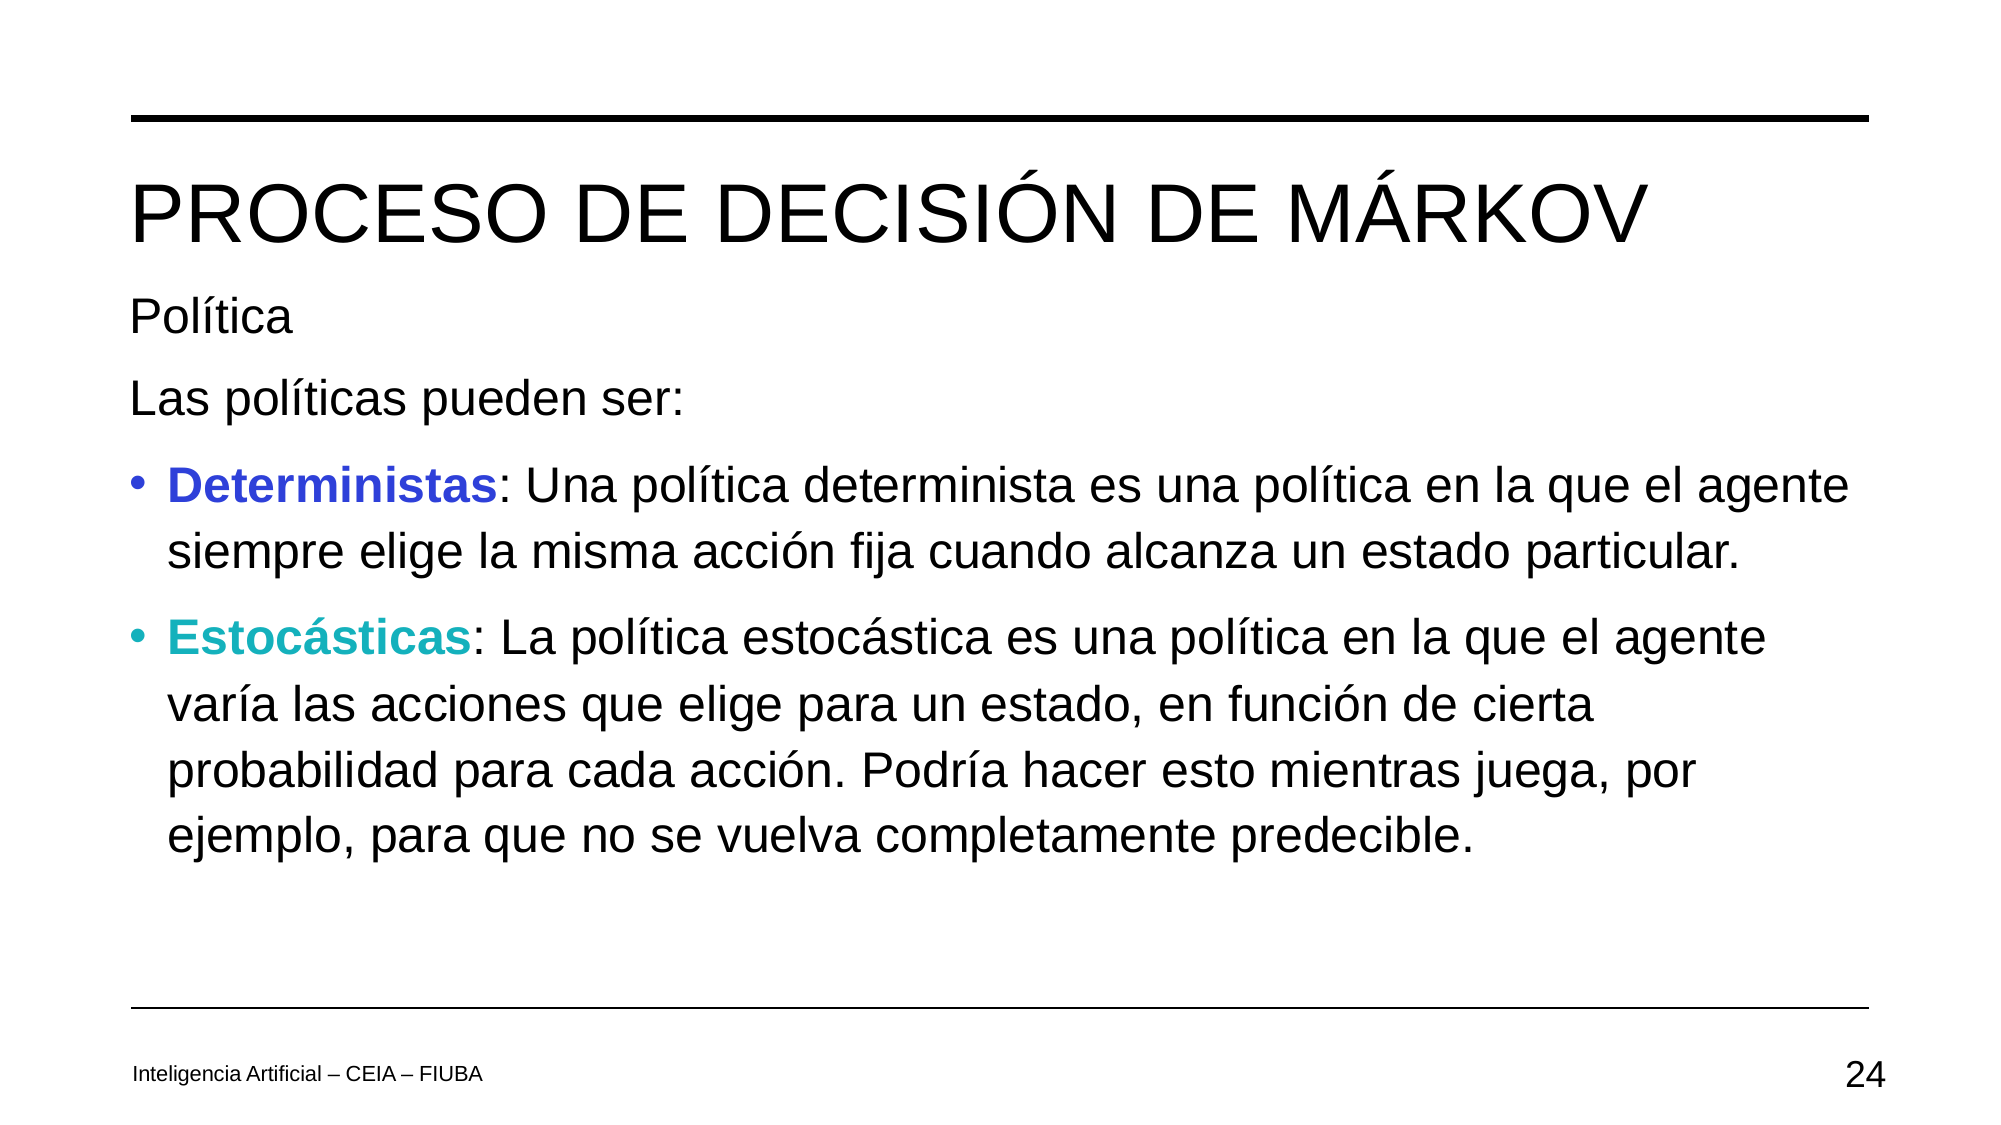

# Proceso de decisión de Márkov
Política
Las políticas pueden ser:
Deterministas: Una política determinista es una política en la que el agente siempre elige la misma acción fija cuando alcanza un estado particular.
Estocásticas: La política estocástica es una política en la que el agente varía las acciones que elige para un estado, en función de cierta probabilidad para cada acción. Podría hacer esto mientras juega, por ejemplo, para que no se vuelva completamente predecible.

Inteligencia Artificial – CEIA – FIUBA
24
Image by vectorjuice